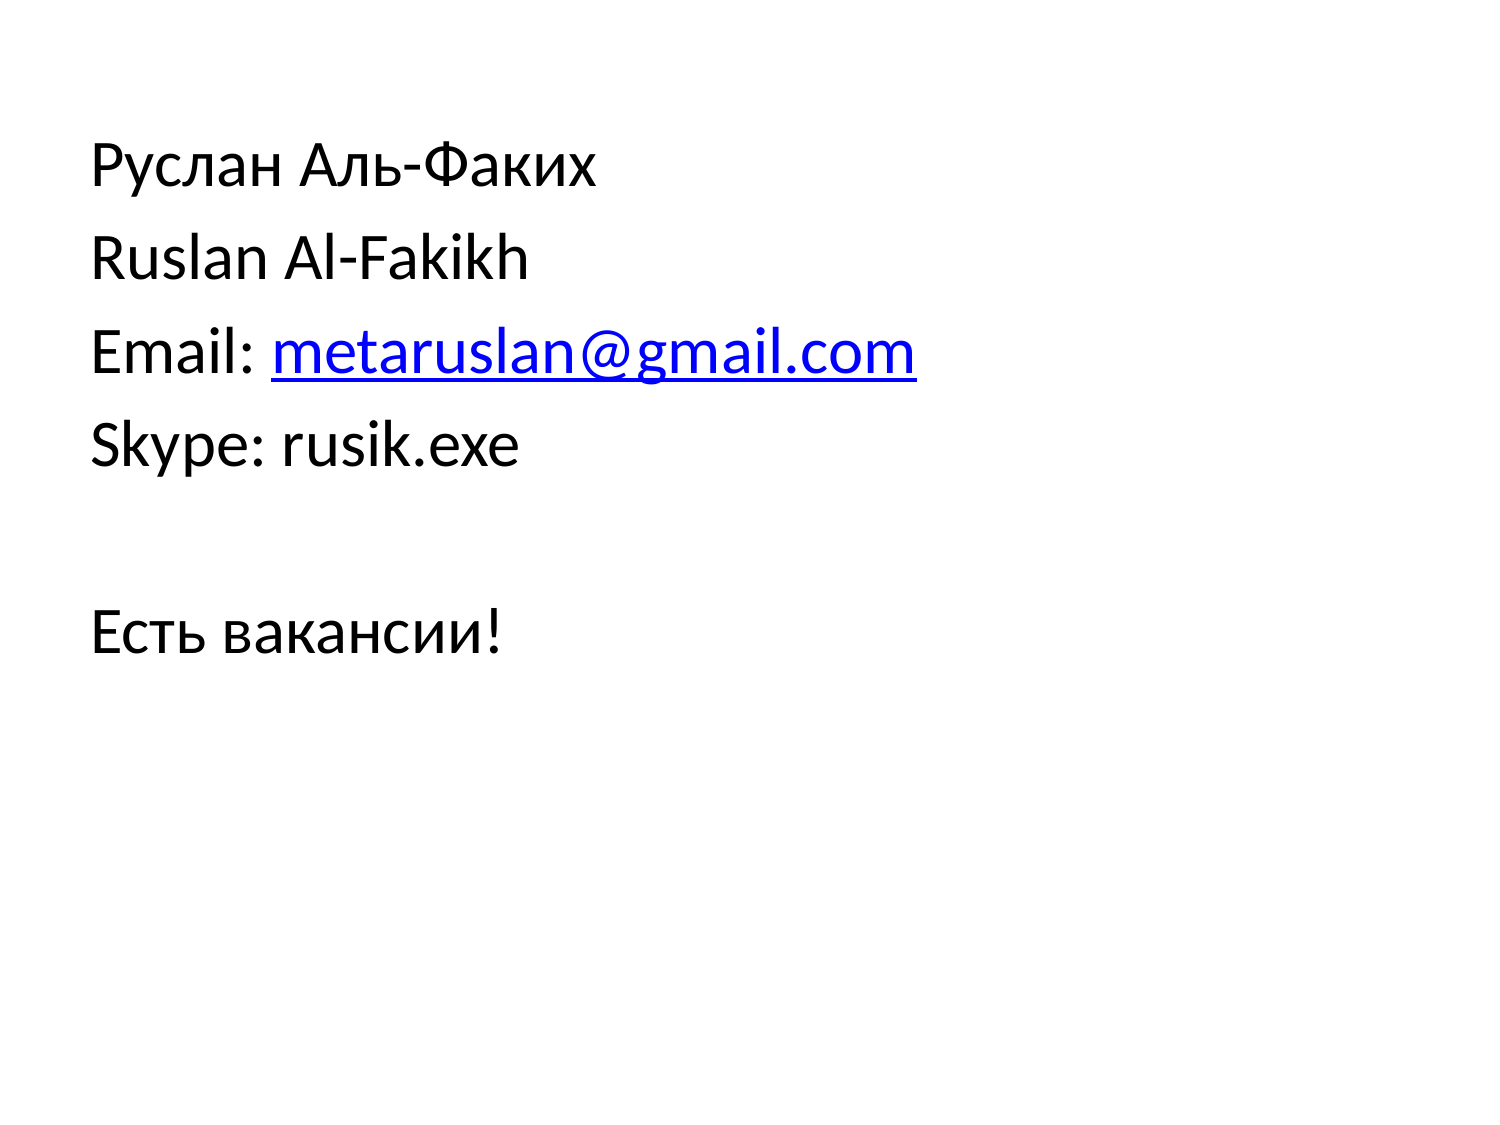

Руслан Аль-Факих
Ruslan Al-Fakikh
Email: metaruslan@gmail.com
Skype: rusik.exe

Есть вакансии!